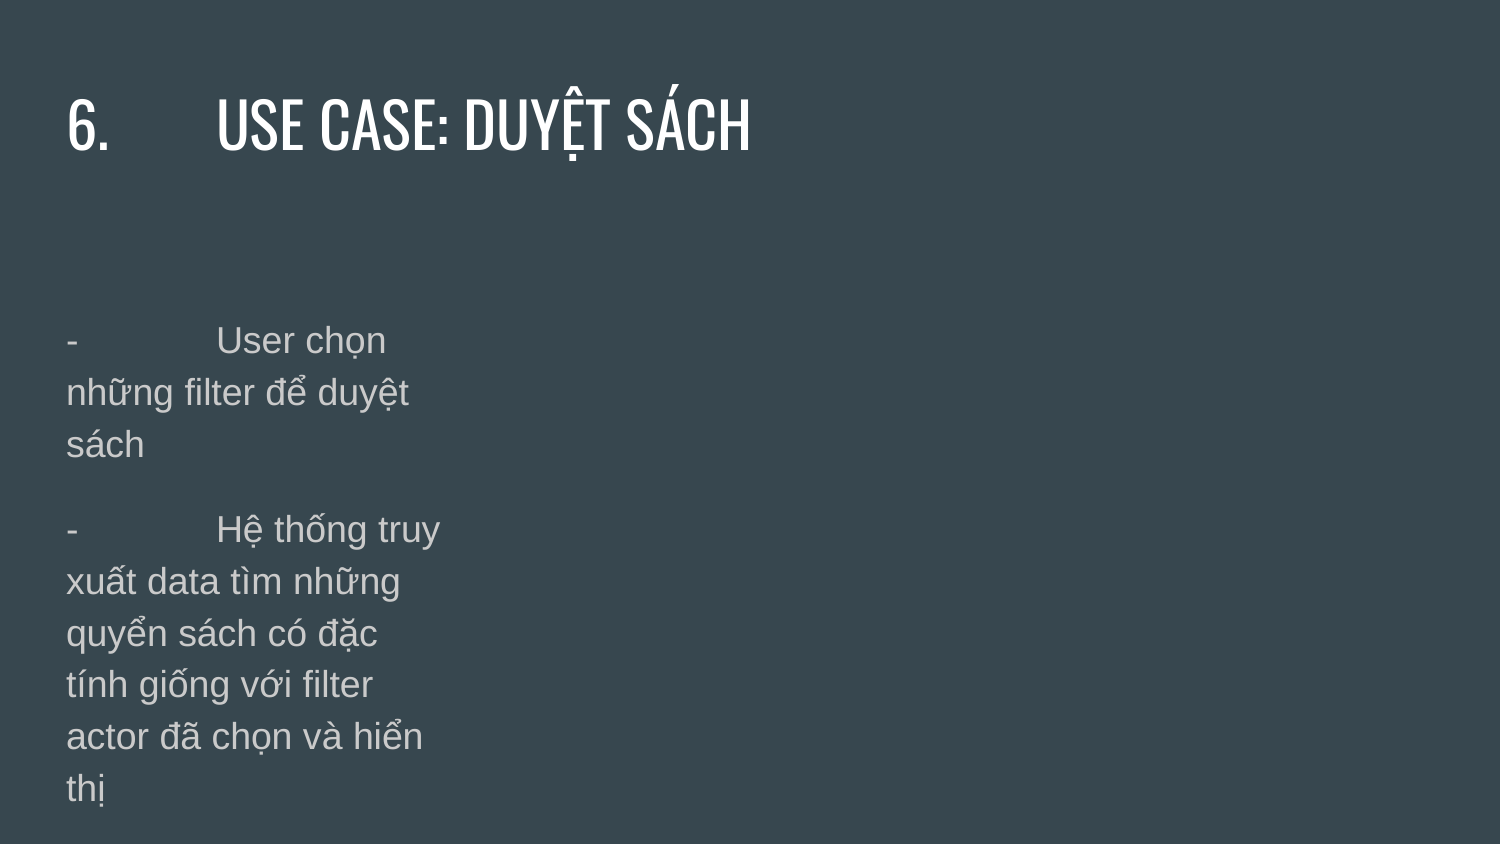

# 6.	USE CASE: DUYỆT SÁCH

-	User chọn những filter để duyệt sách
-	Hệ thống truy xuất data tìm những quyển sách có đặc tính giống với filter actor đã chọn và hiển thị